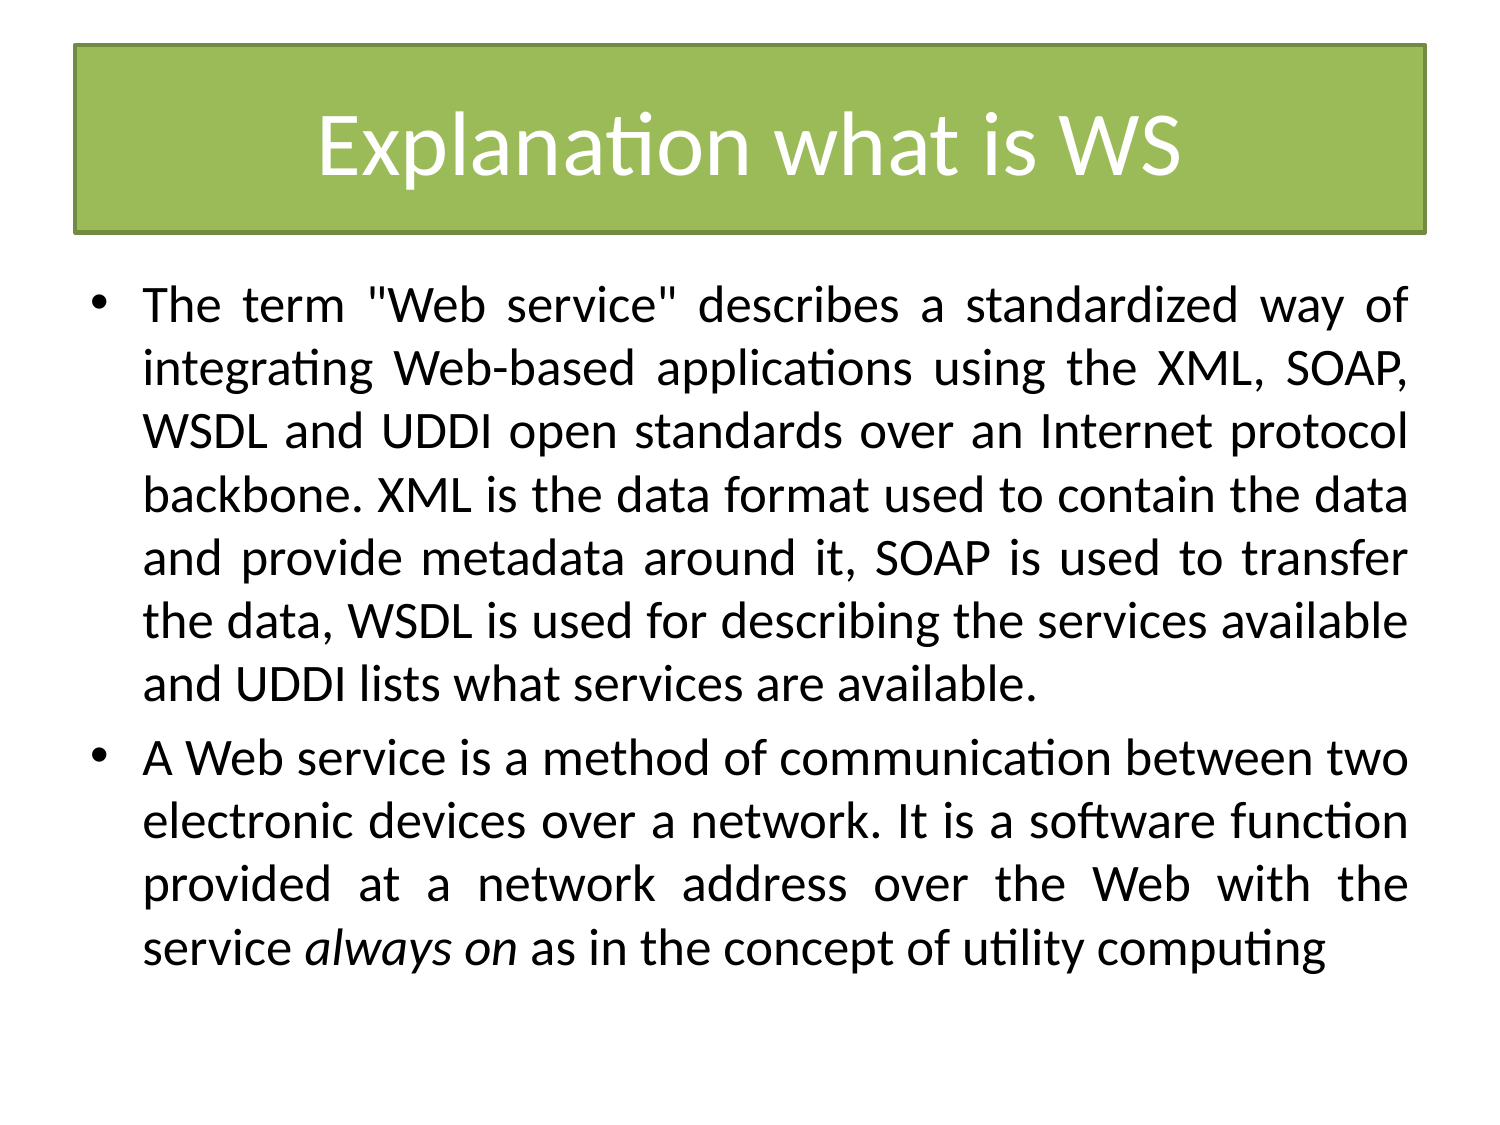

# Explanation what is WS
The term "Web service" describes a standardized way of integrating Web-based applications using the XML, SOAP, WSDL and UDDI open standards over an Internet protocol backbone. XML is the data format used to contain the data and provide metadata around it, SOAP is used to transfer the data, WSDL is used for describing the services available and UDDI lists what services are available.
A Web service is a method of communication between two electronic devices over a network. It is a software function provided at a network address over the Web with the service always on as in the concept of utility computing